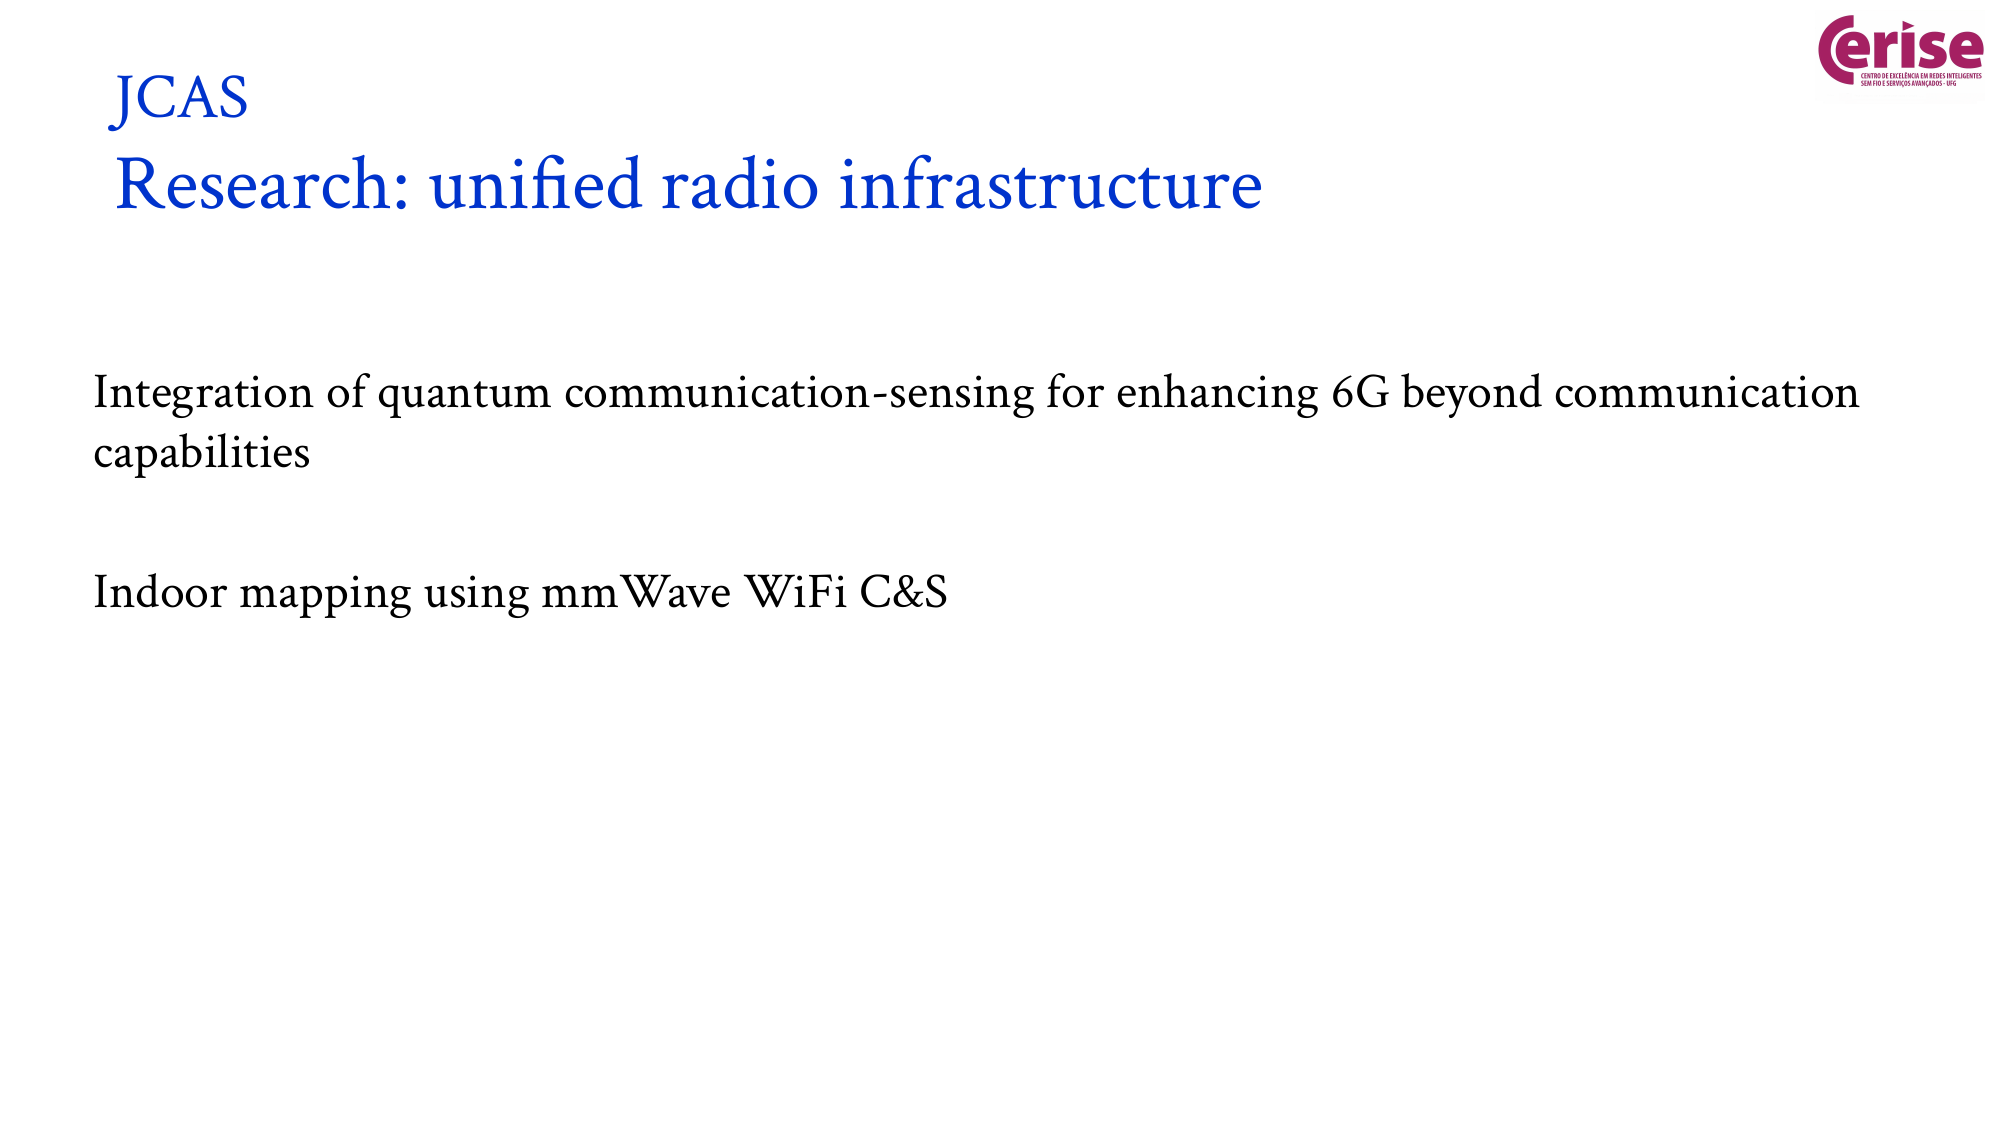

# JCAS Research: unified radio infrastructure
Integration of quantum communication-sensing for enhancing 6G beyond communication capabilities

Indoor mapping using mmWave WiFi C&S